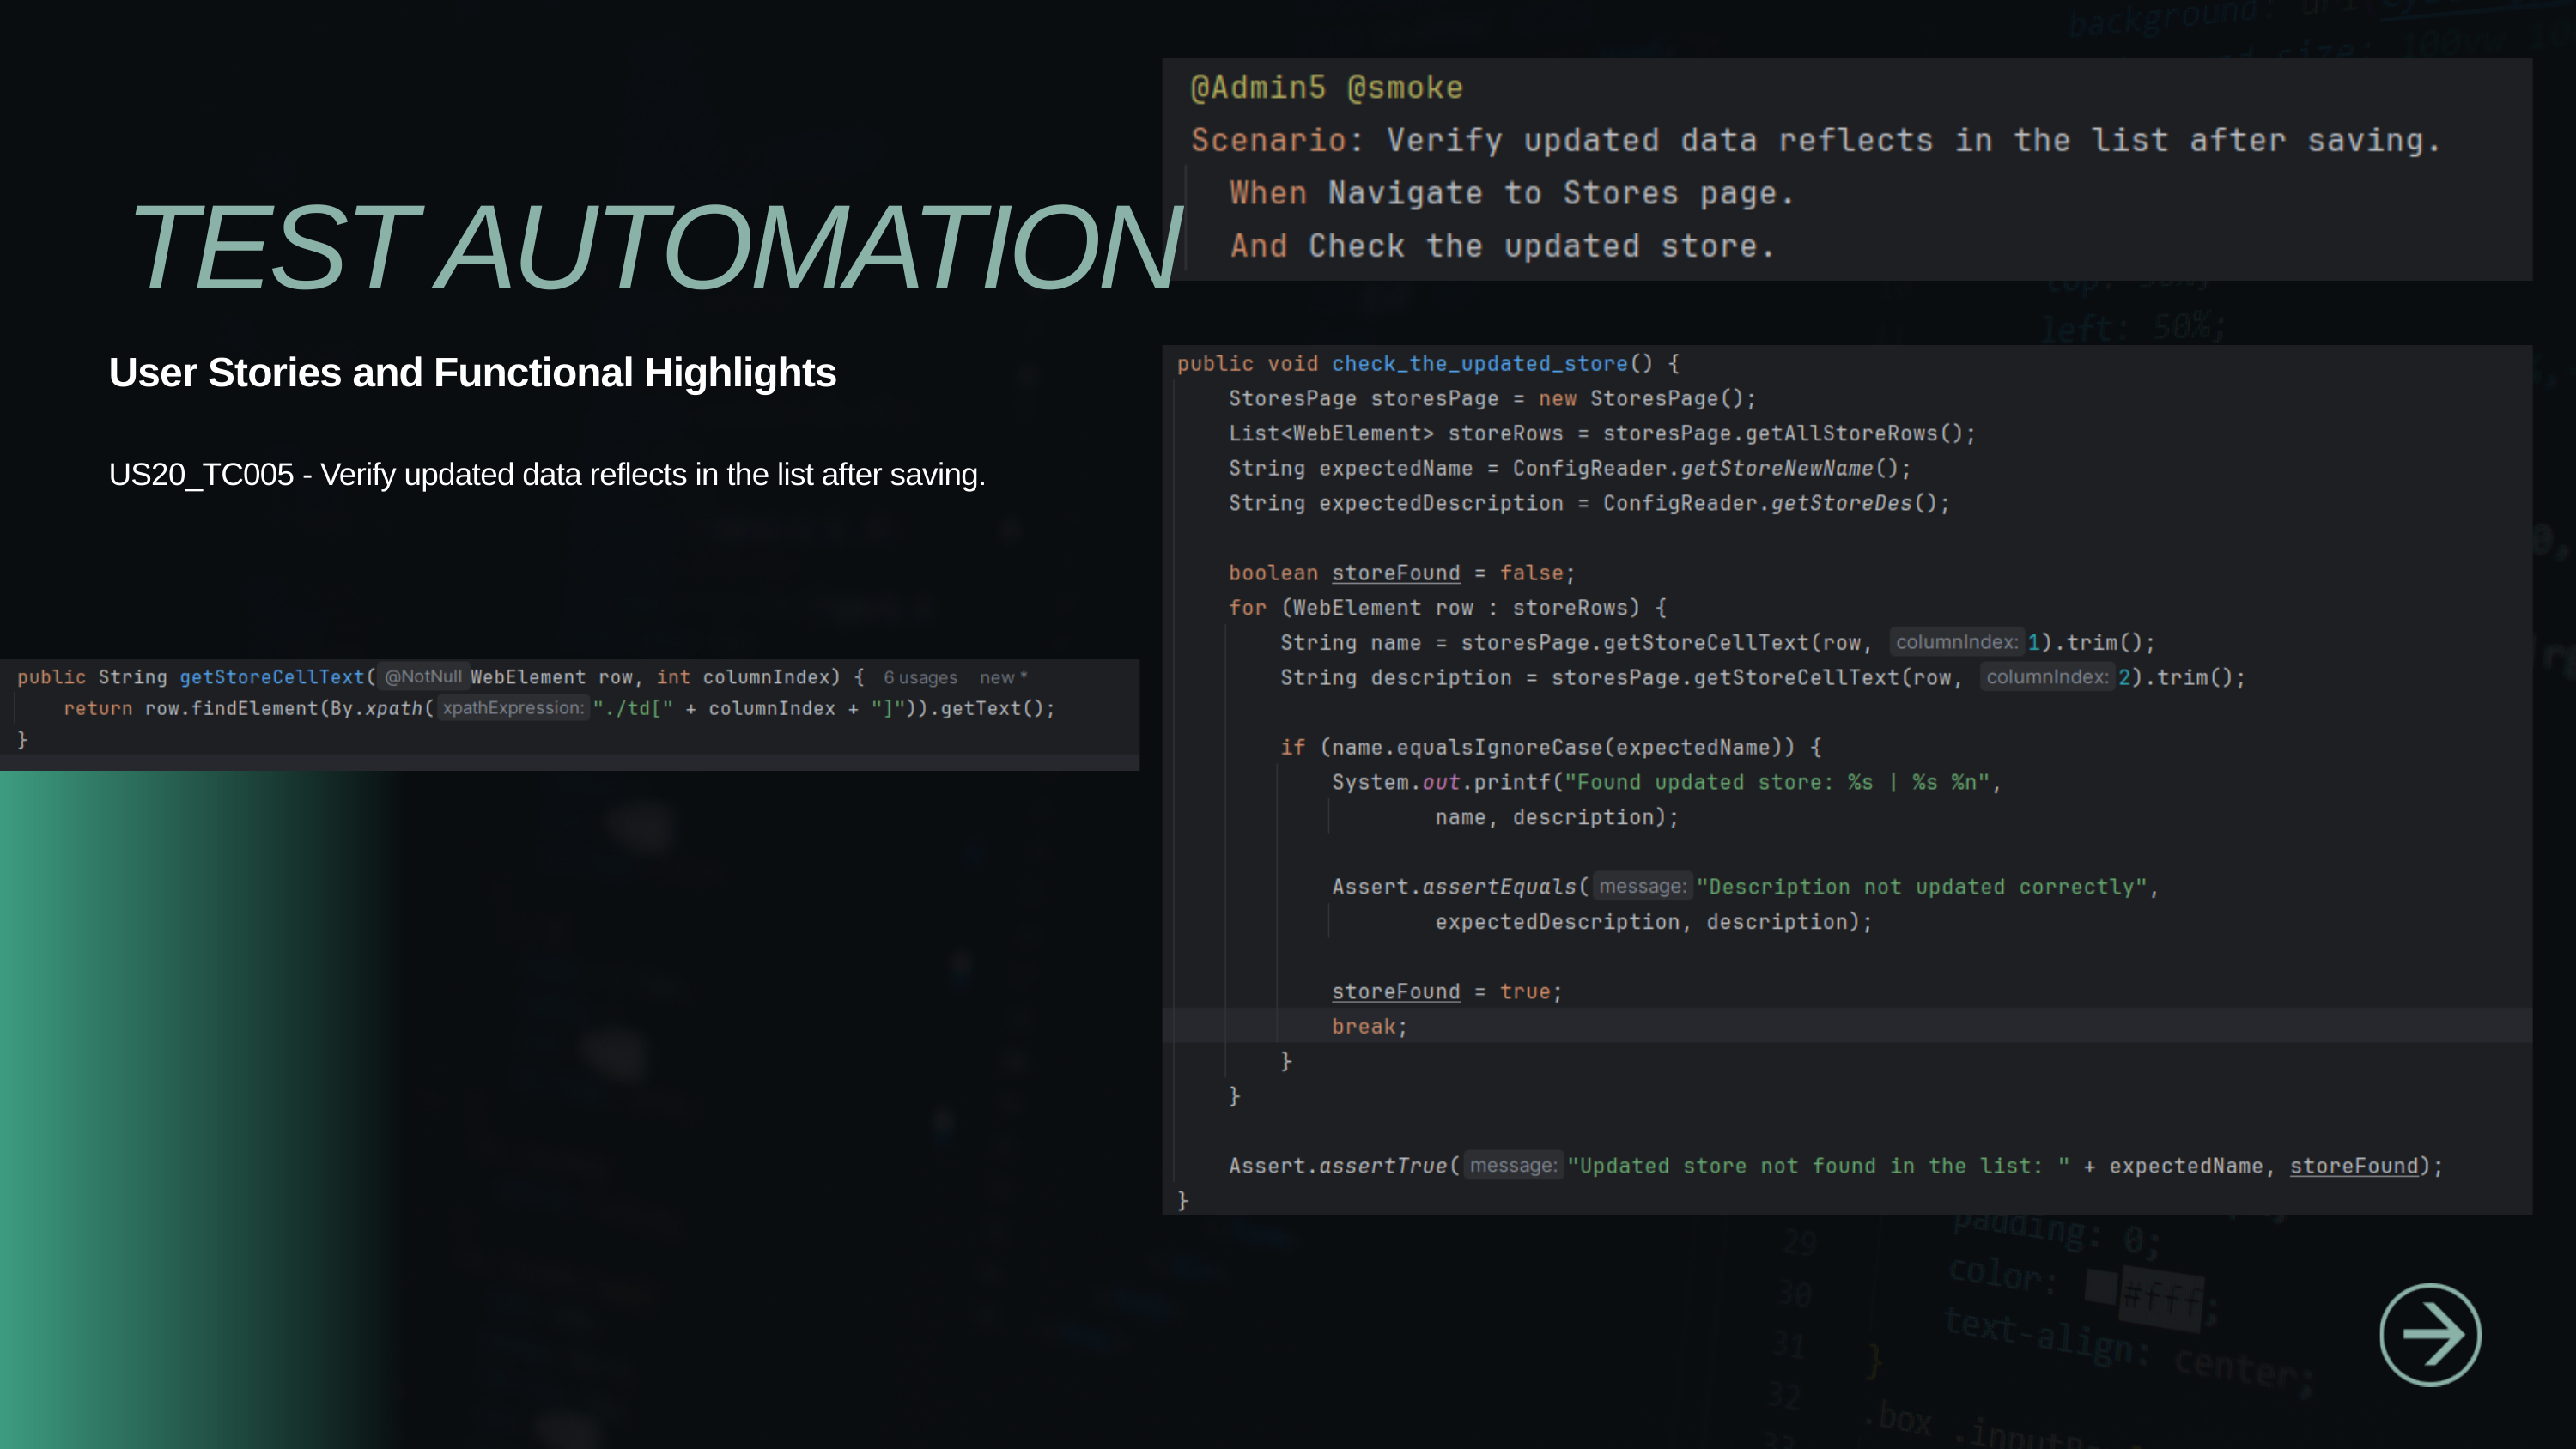

TEST AUTOMATION
User Stories and Functional Highlights

US20_TC005 - Verify updated data reflects in the list after saving.